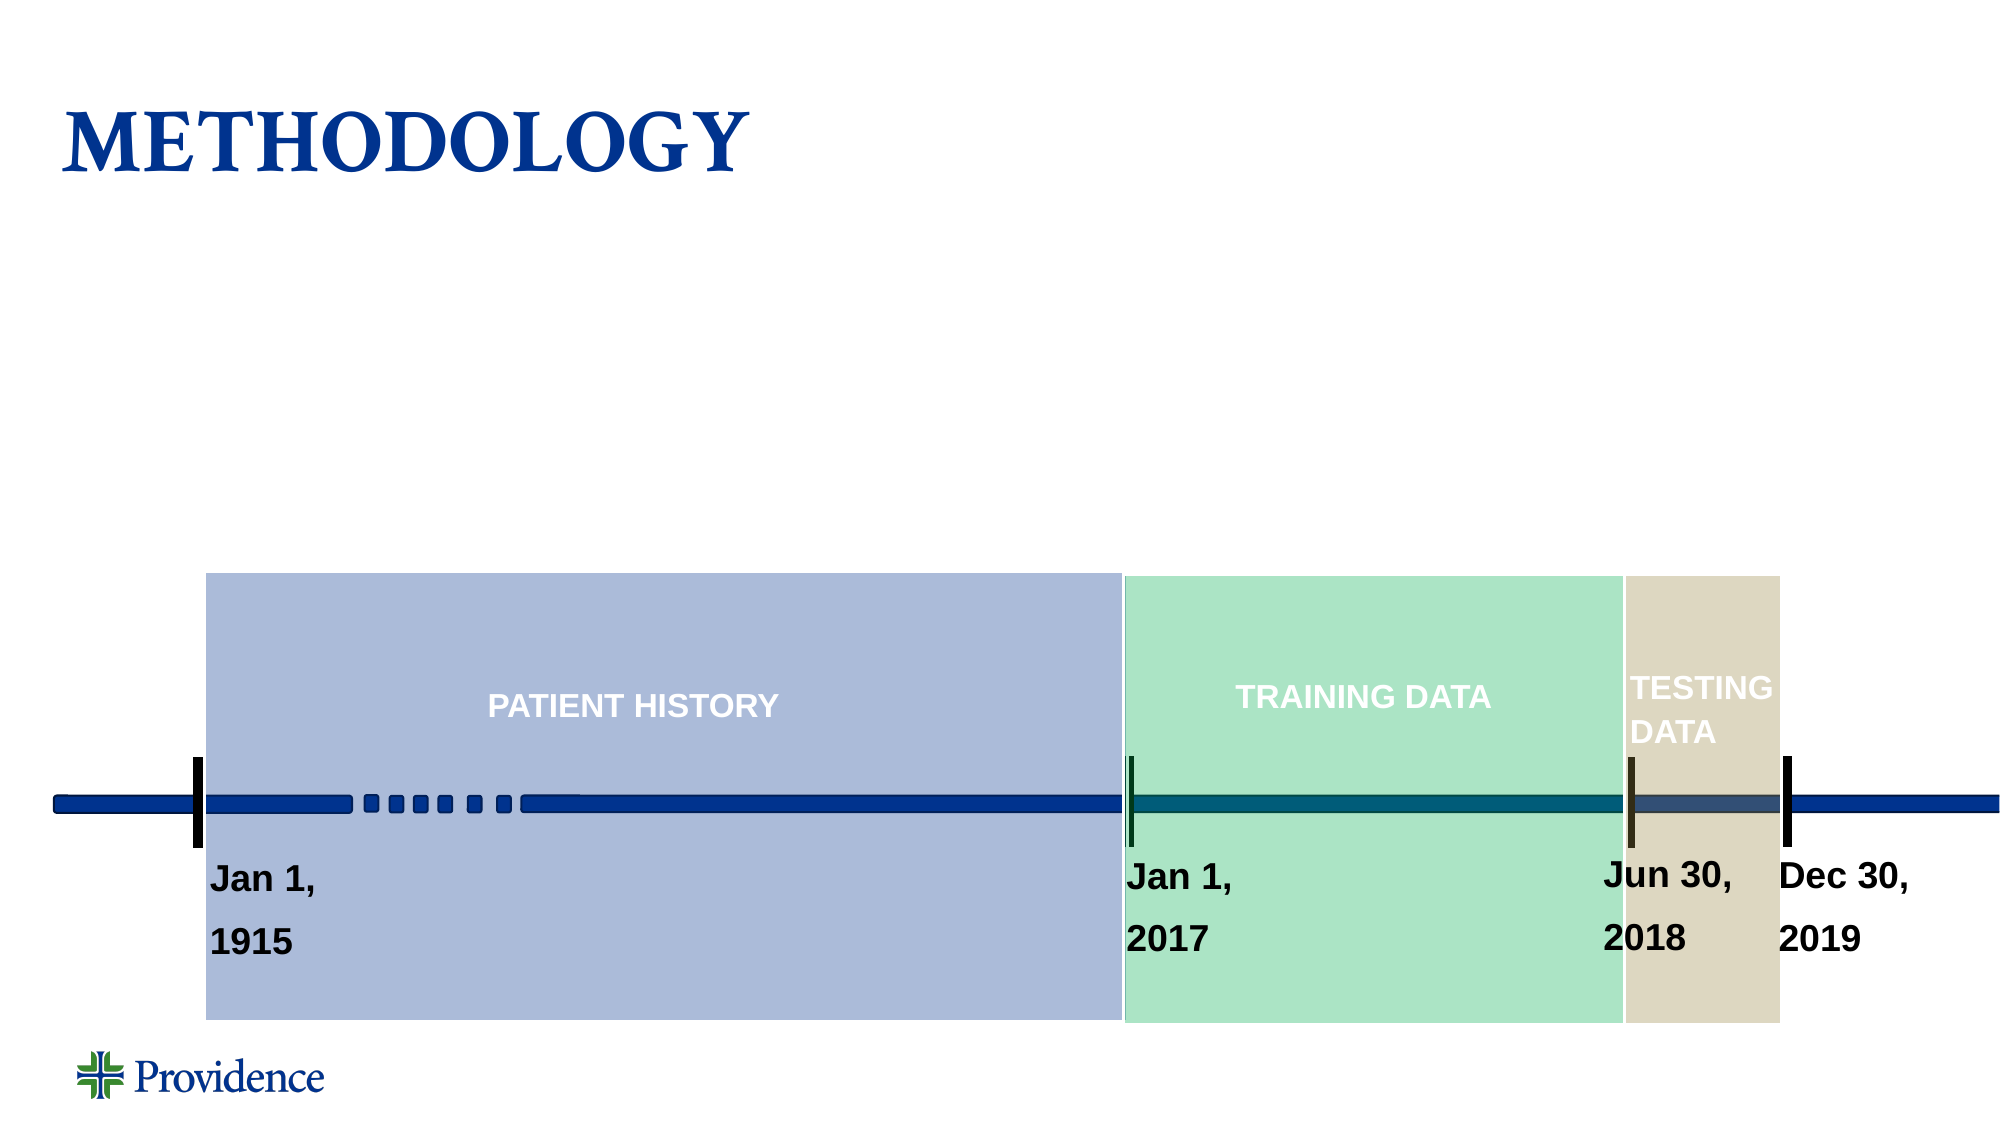

# METHODOLOGY

Contents Title
TESTING DATA
TRAINING DATA
PATIENT HISTORY

Jun 30,
2018
Dec 30,
2019
Jan 1,
2017
Jan 1,
1915